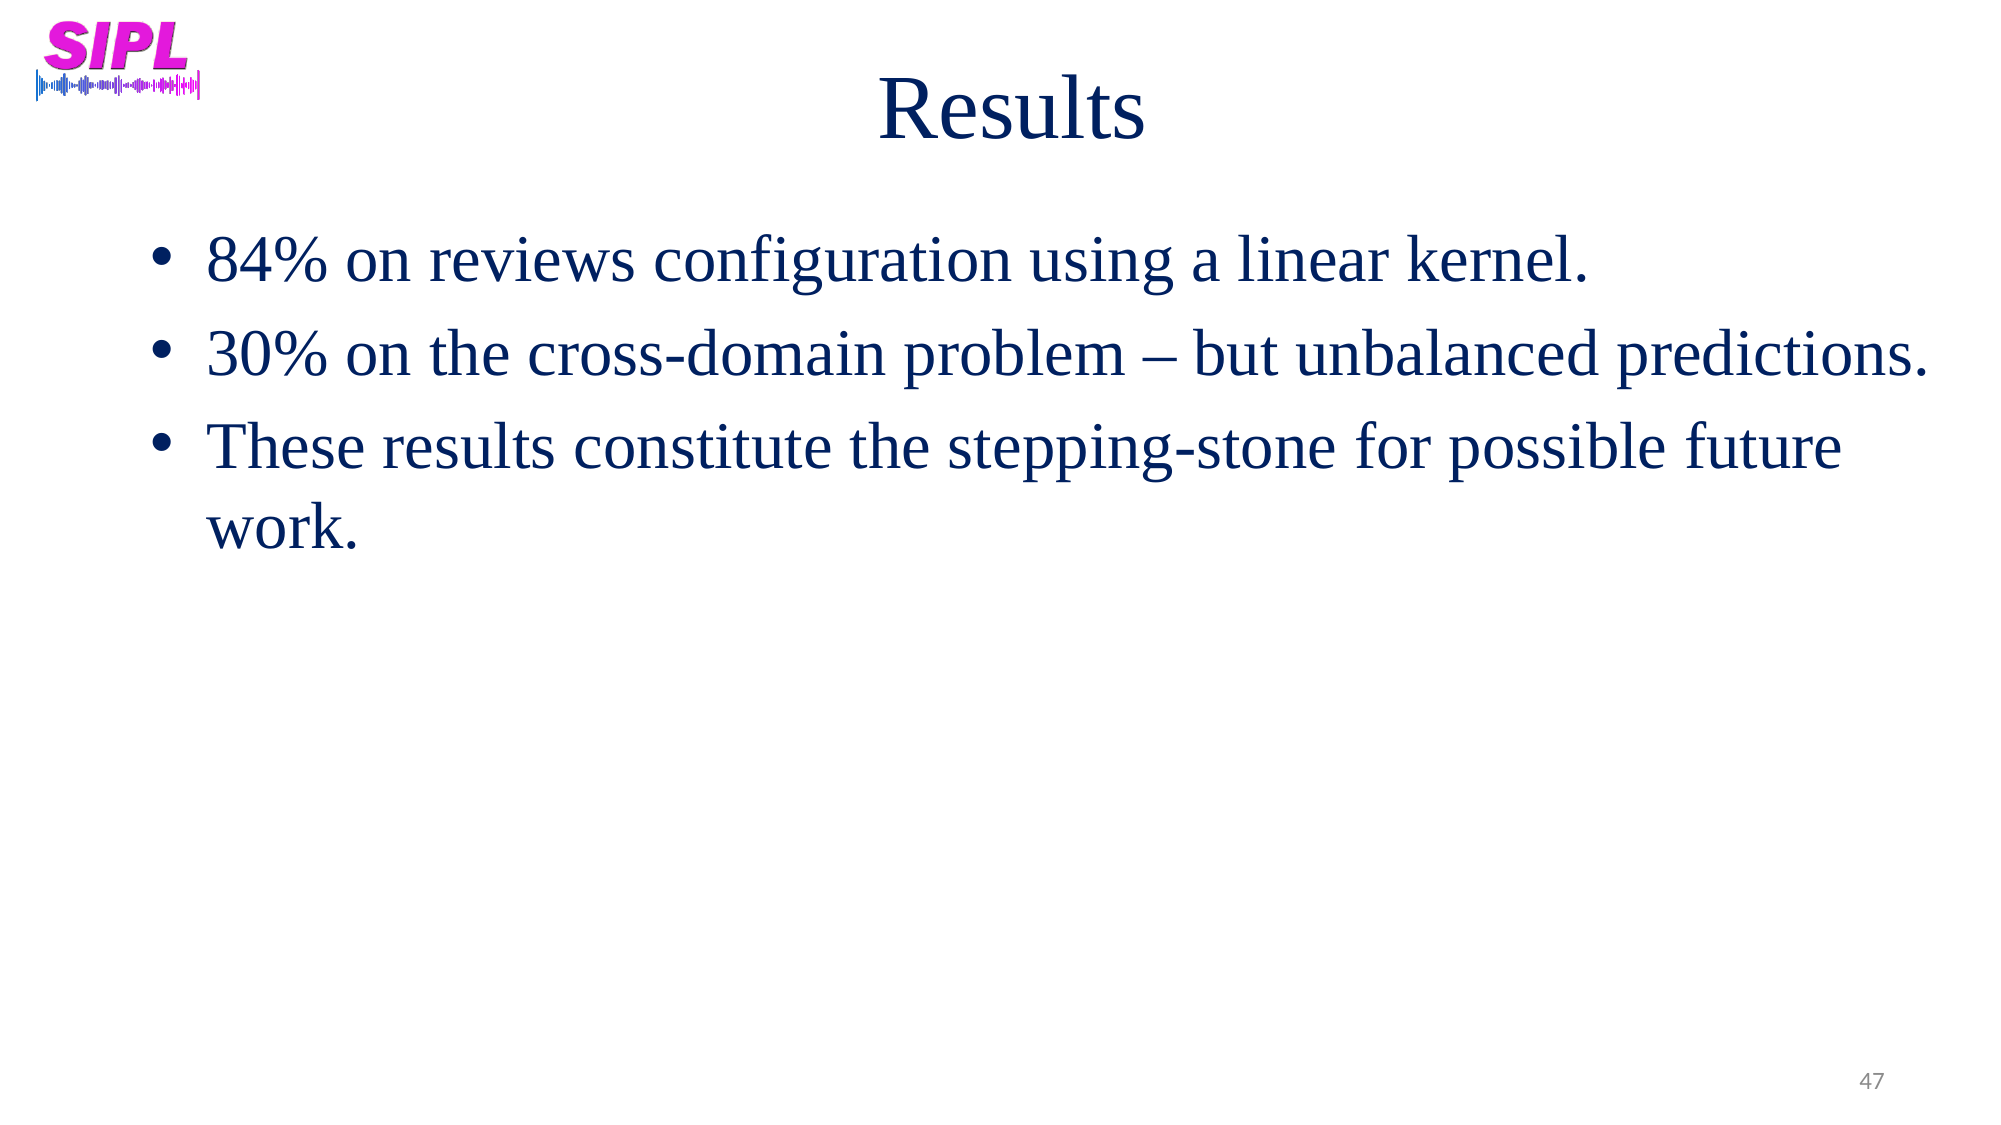

# Results

84% on reviews configuration using a linear kernel.
30% on the cross-domain problem – but unbalanced predictions.
These results constitute the stepping-stone for possible future work.
47